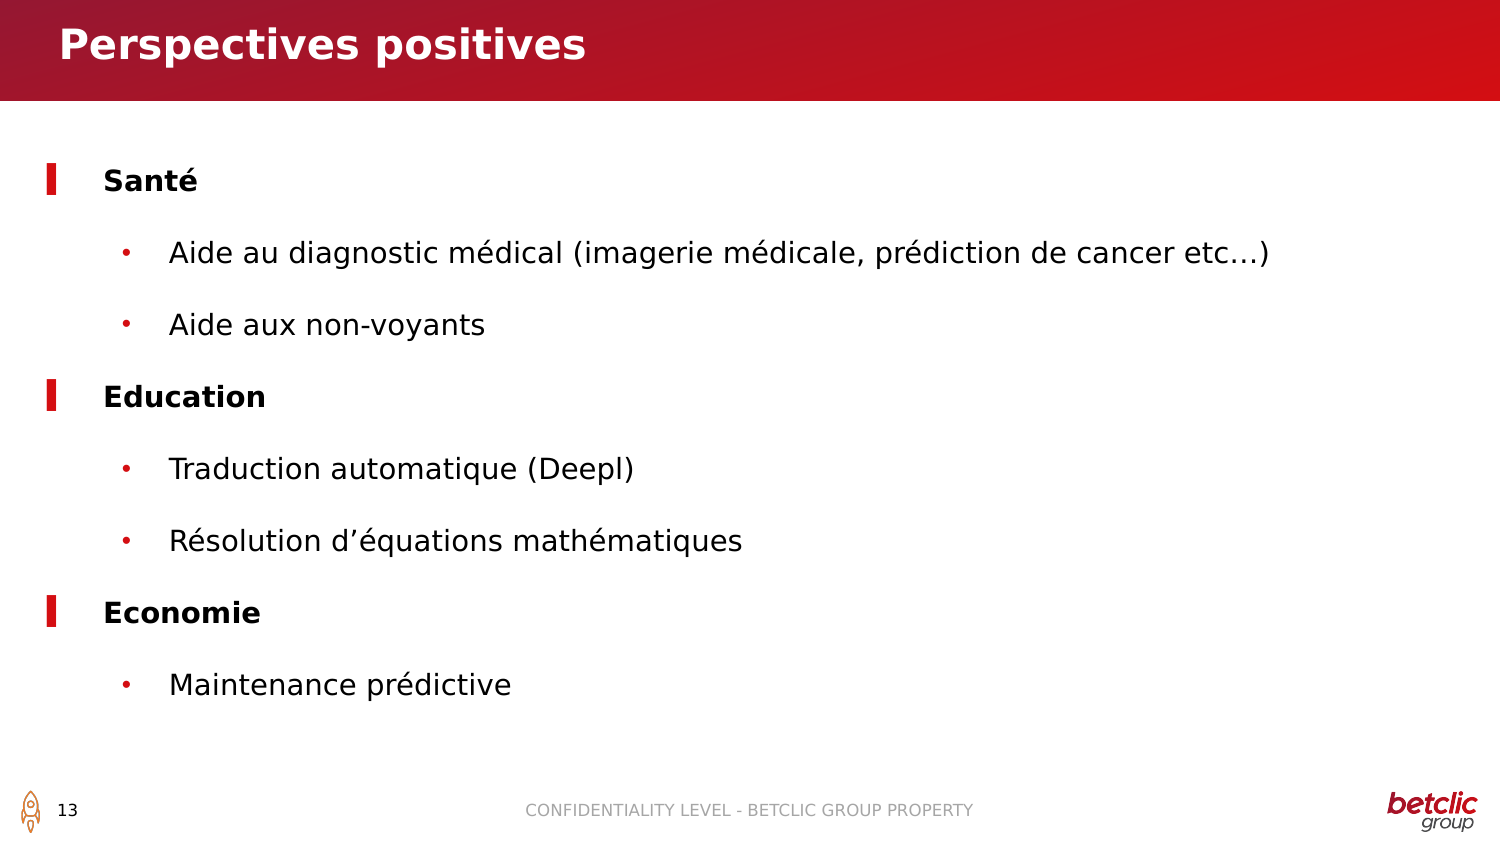

Perspectives positives
Santé
Aide au diagnostic médical (imagerie médicale, prédiction de cancer etc…)
Aide aux non-voyants
Education
Traduction automatique (Deepl)
Résolution d’équations mathématiques
Economie
Maintenance prédictive